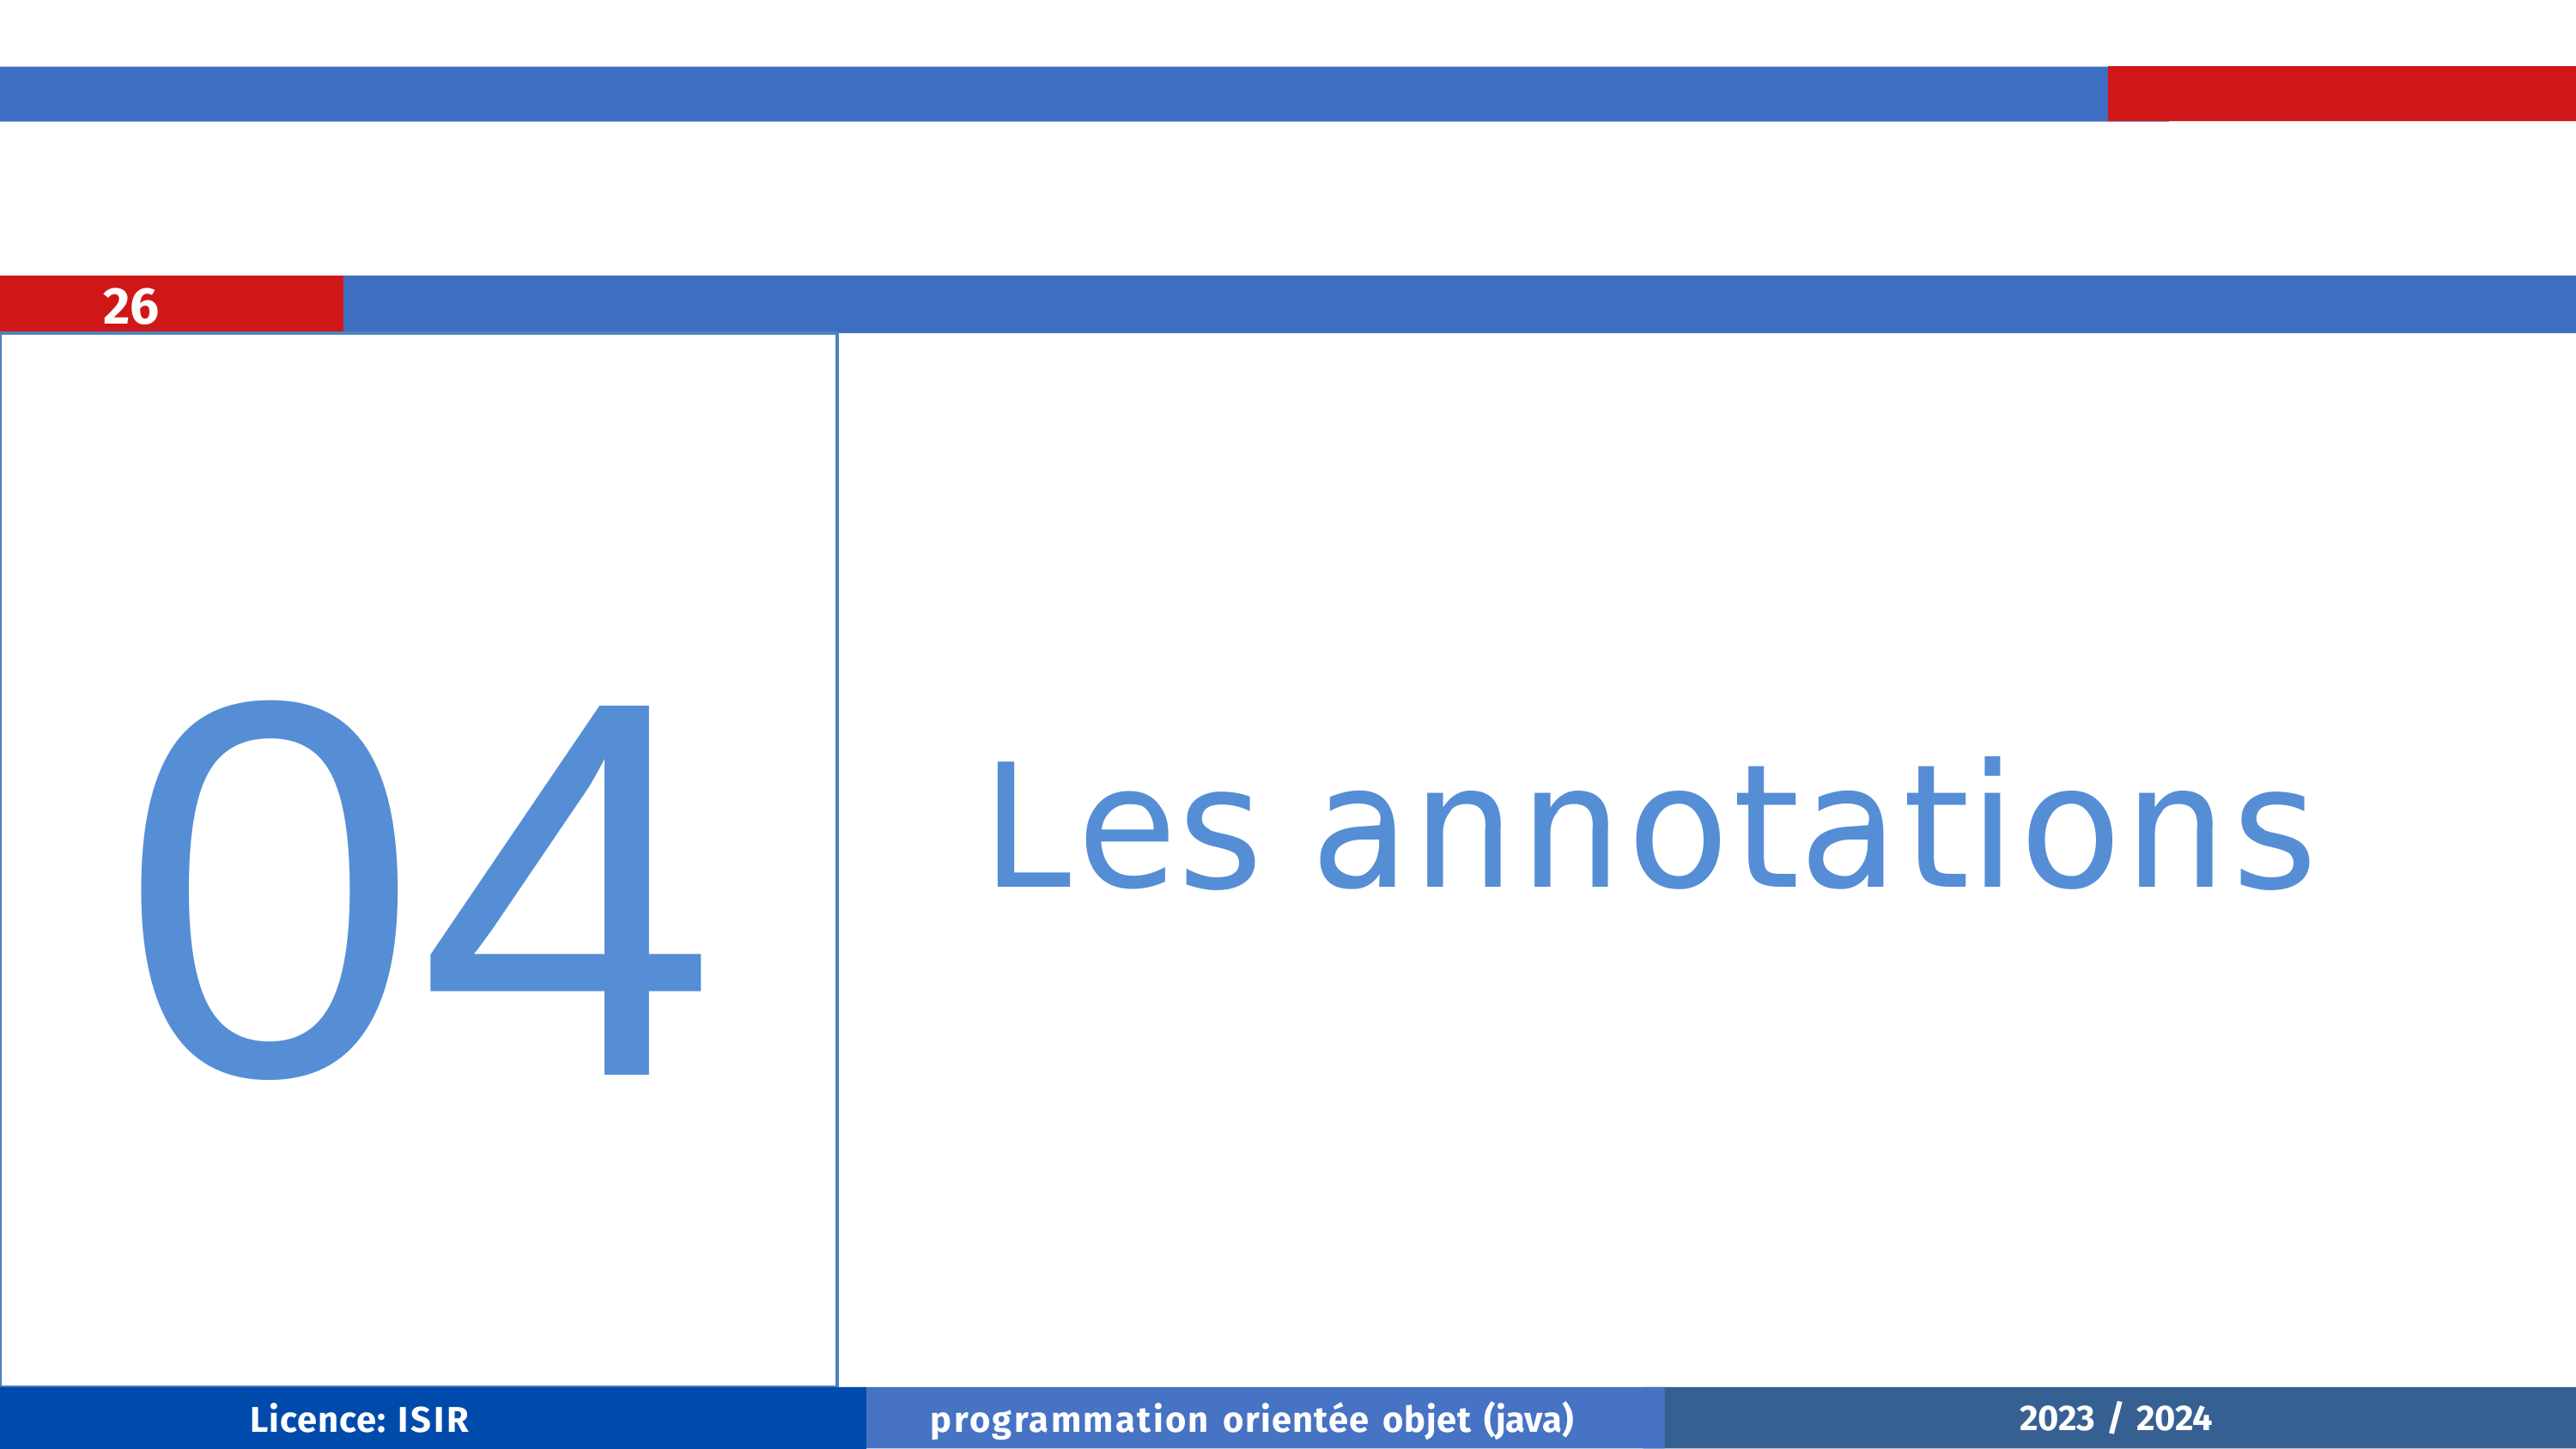

26

04
# Les annotations

2023 / 2024
Licence: ISIR
programmation orientée objet (java)